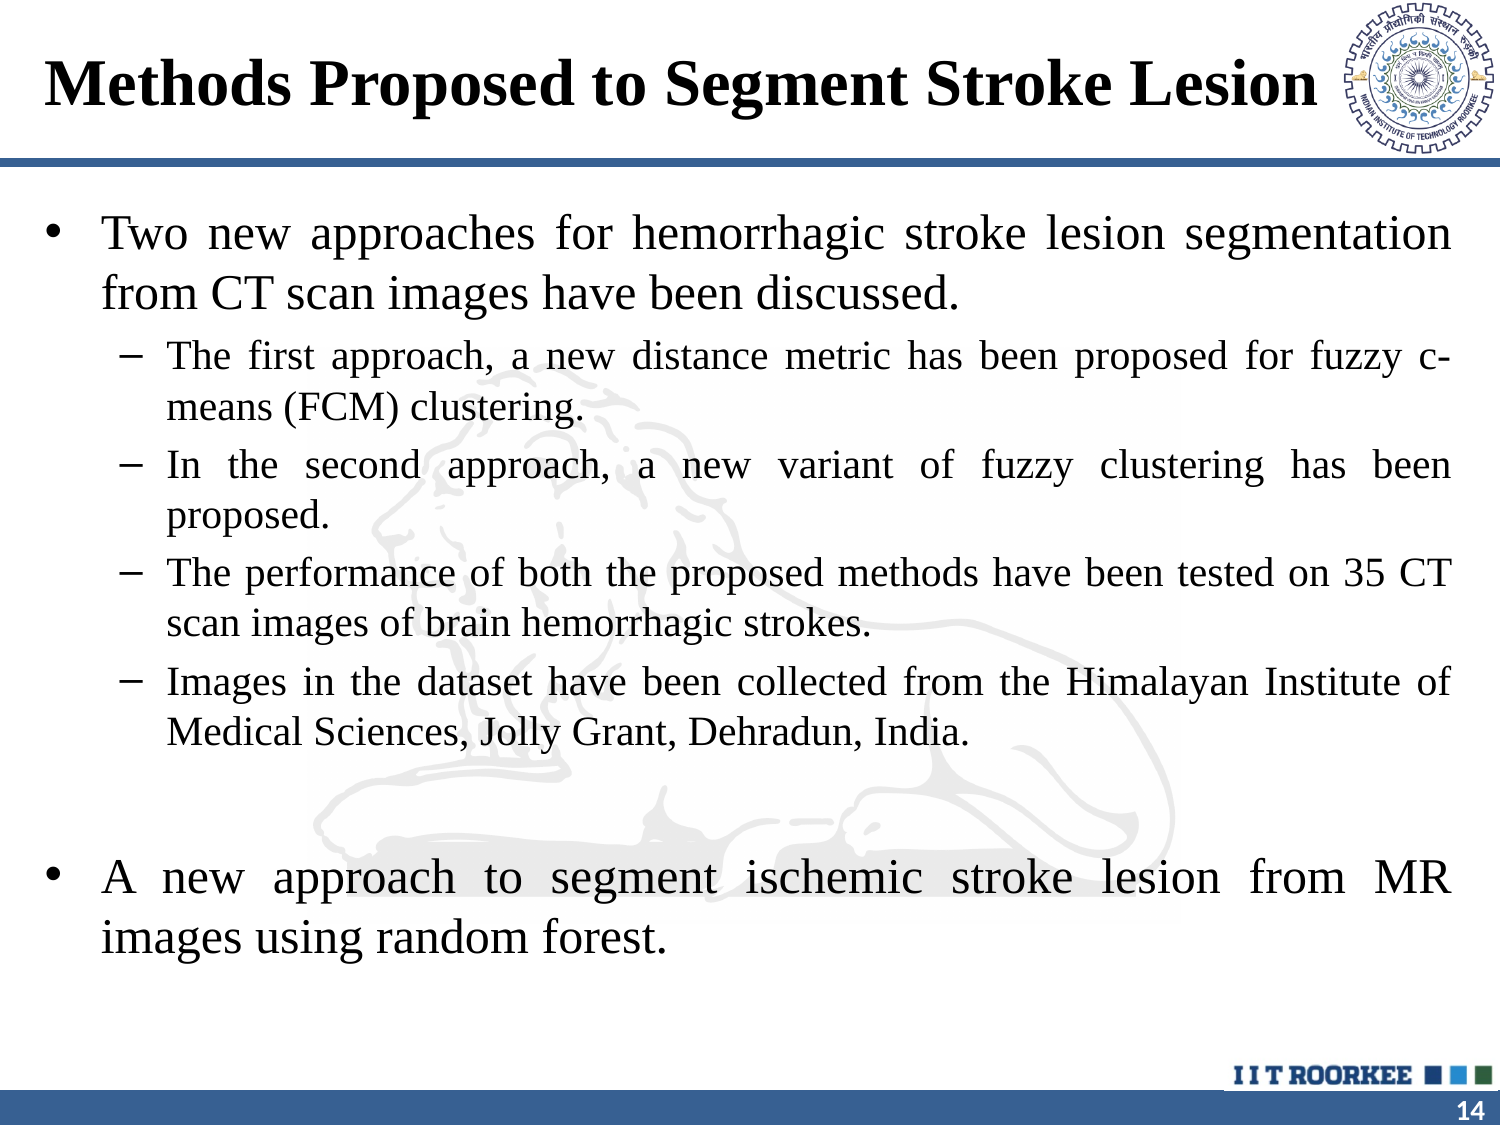

# Methods Proposed to Segment Stroke Lesion
Two new approaches for hemorrhagic stroke lesion segmentation from CT scan images have been discussed.
The first approach, a new distance metric has been proposed for fuzzy c-means (FCM) clustering.
In the second approach, a new variant of fuzzy clustering has been proposed.
The performance of both the proposed methods have been tested on 35 CT scan images of brain hemorrhagic strokes.
Images in the dataset have been collected from the Himalayan Institute of Medical Sciences, Jolly Grant, Dehradun, India.

A new approach to segment ischemic stroke lesion from MR images using random forest.